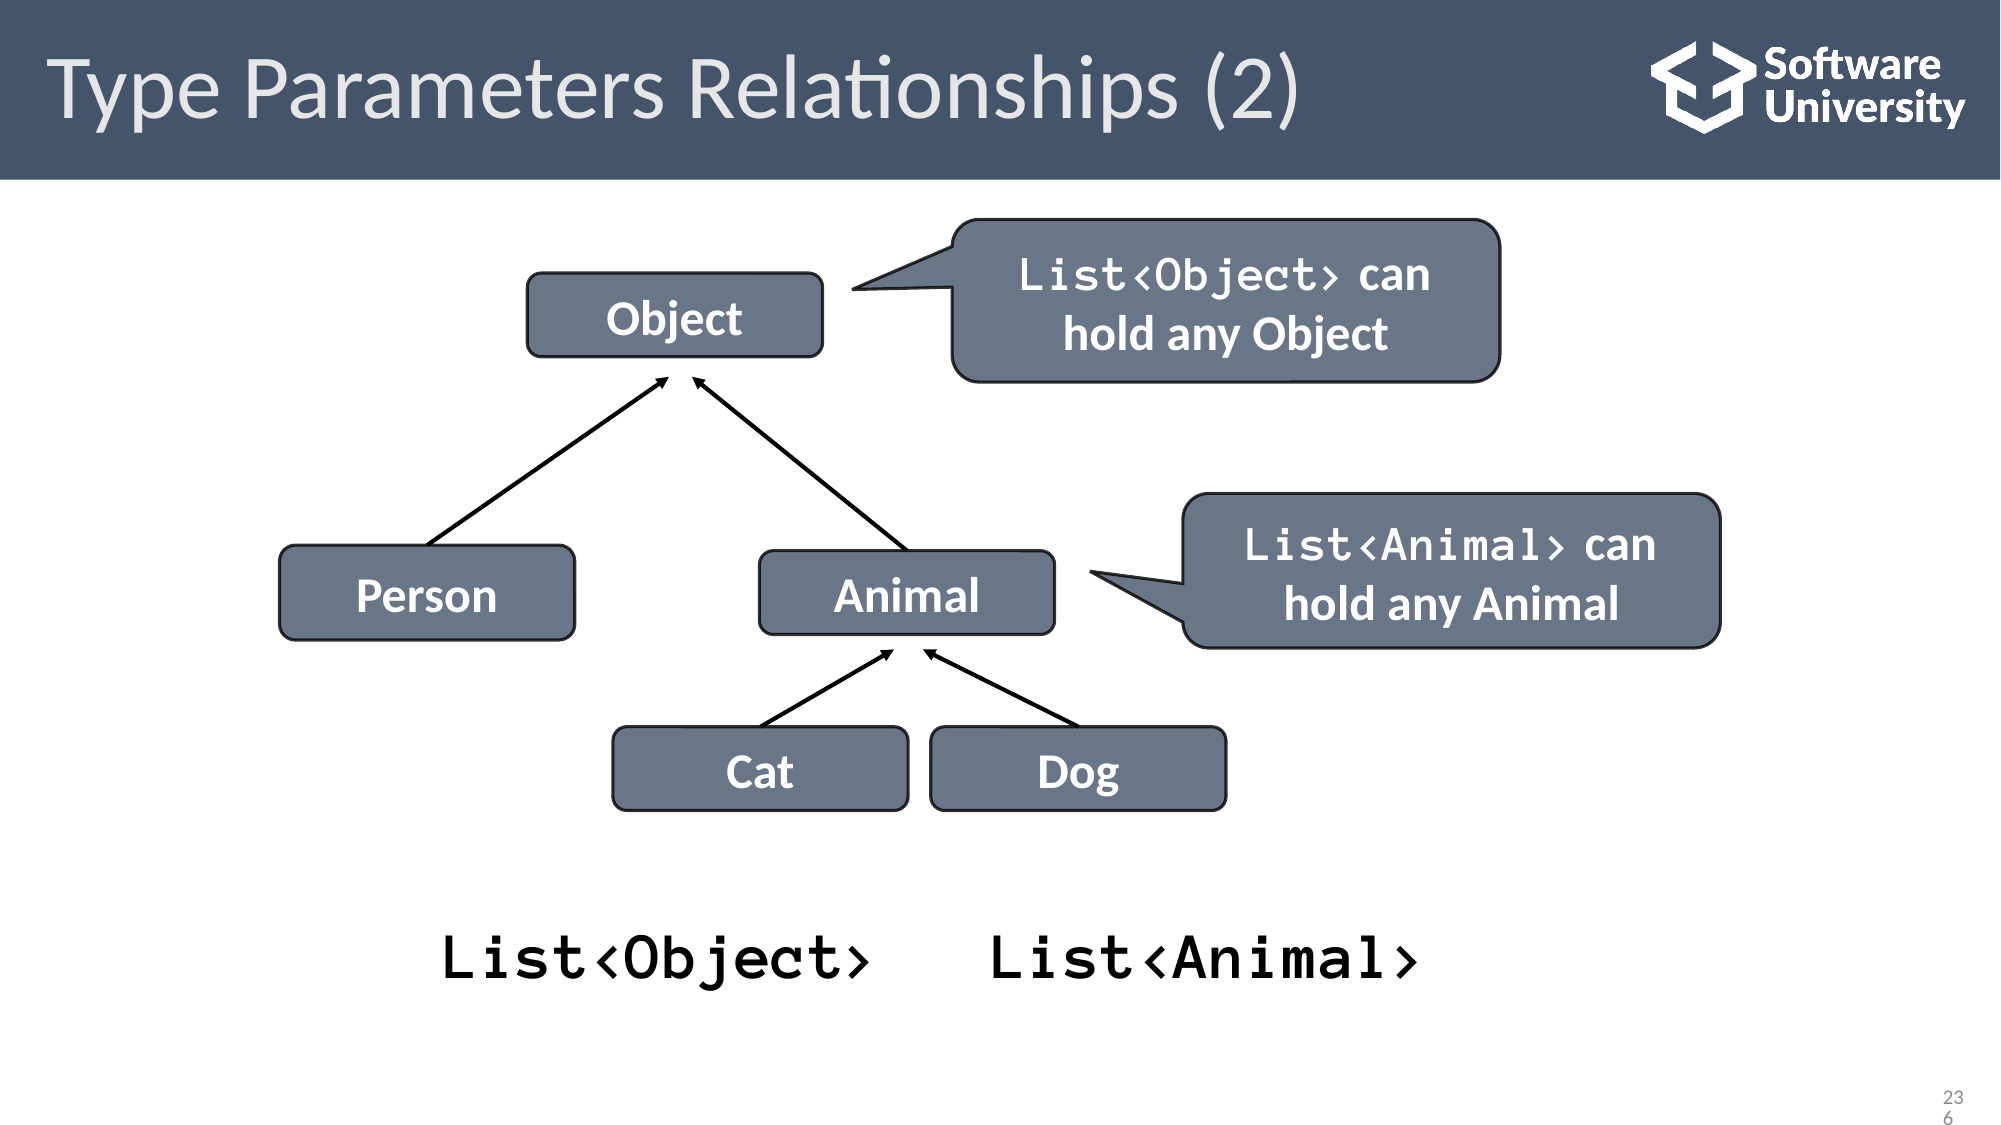

# Type Parameters Relationships (2)
List<Object> can hold any Object
Object
List<Animal> can hold any Animal
Person
Animal
Cat
Dog
		 List<Object> ≠ List<Animal>
236